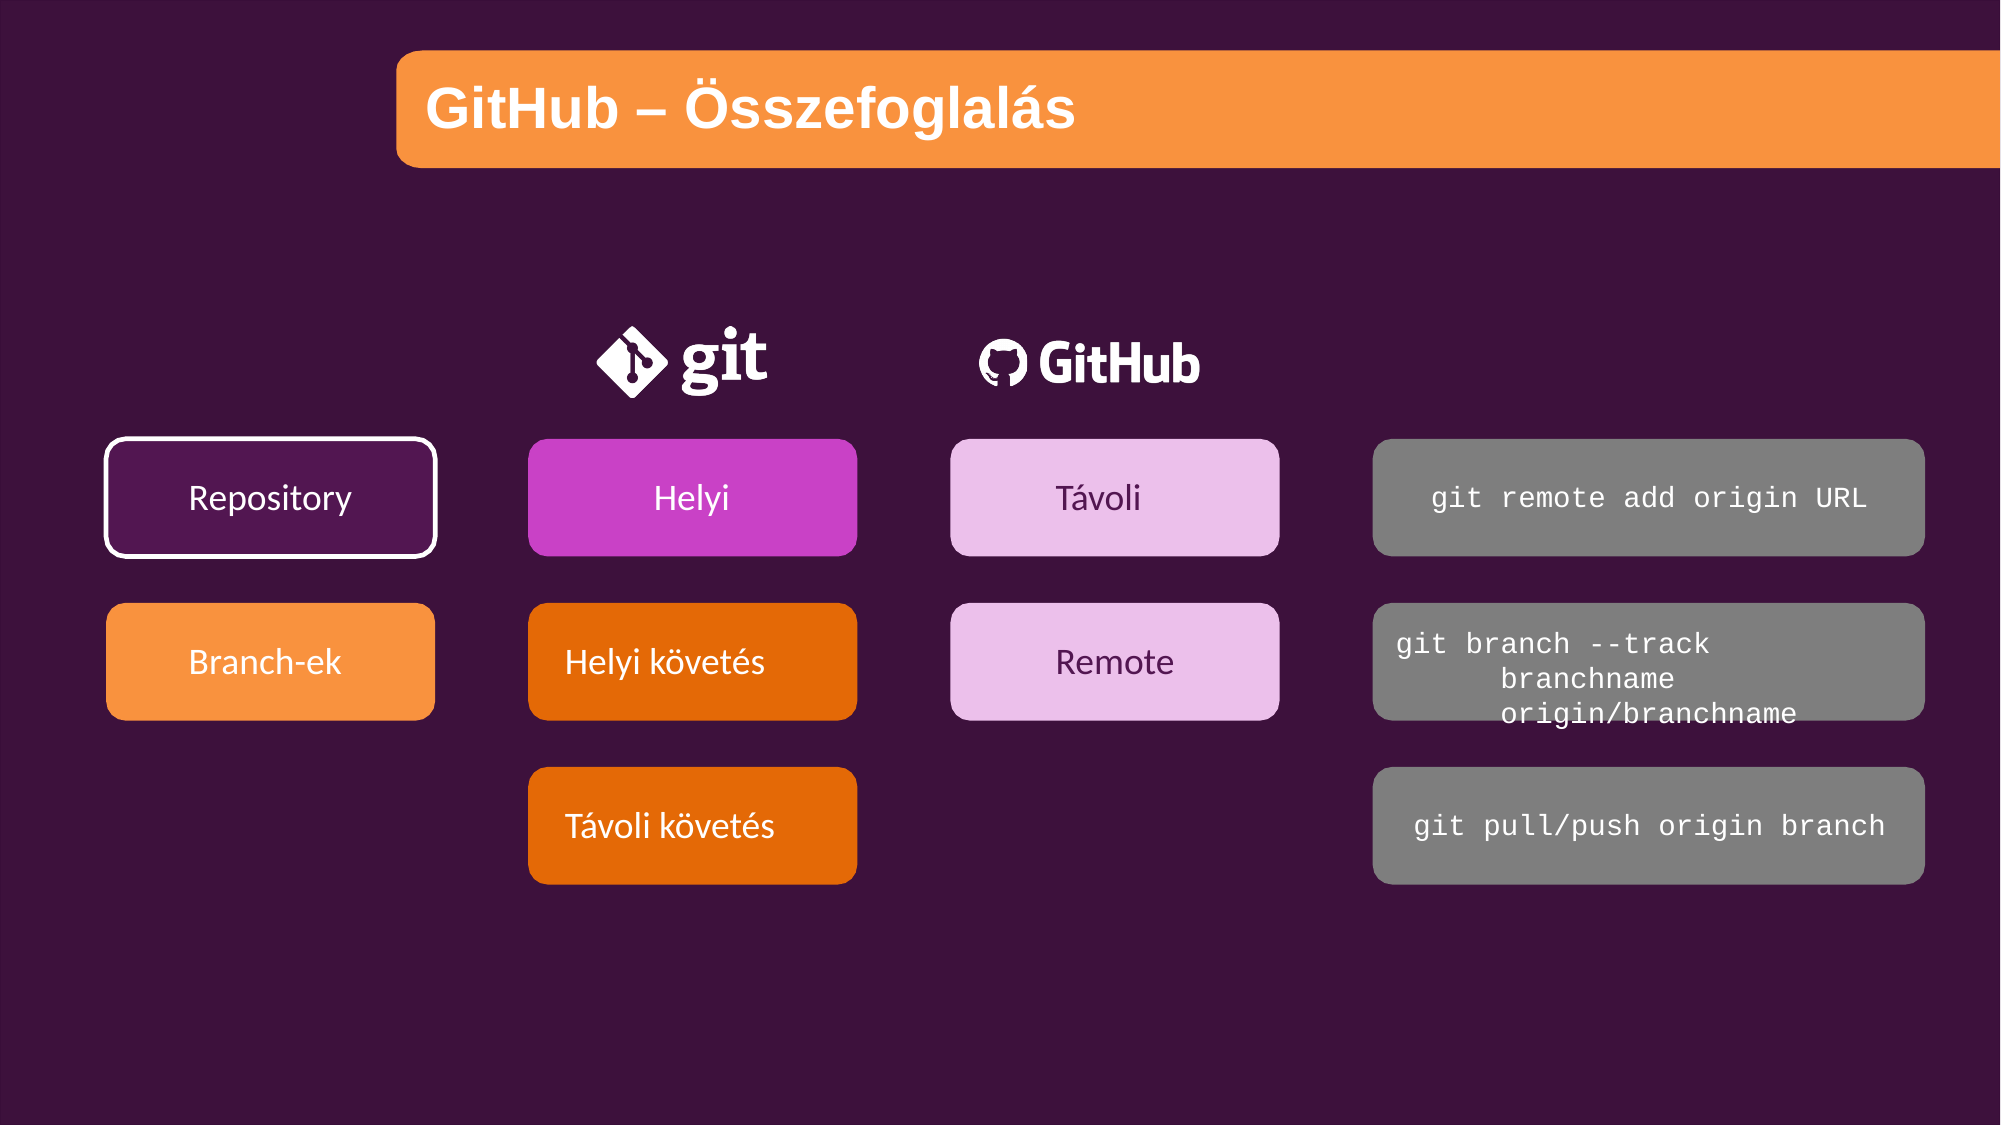

# GitHub – Összefoglalás

Repository

Helyi

Távoli

git remote add origin URL

git branch --track branchname  origin/branchname

Branch-ek

Helyi követés

Remote

git pull/push origin branch

Távoli követés